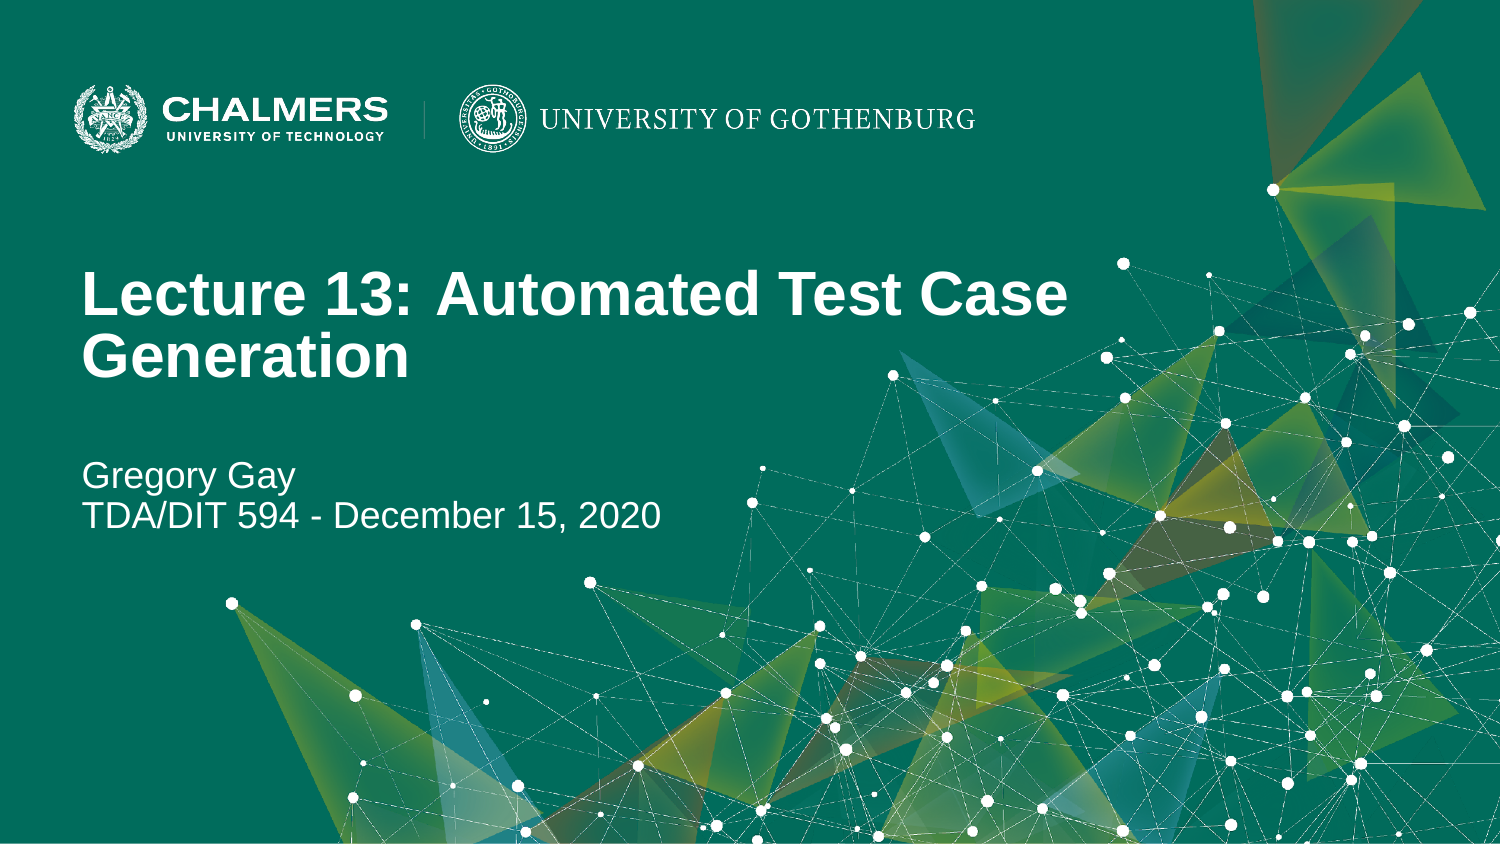

Lecture 13: Automated Test Case Generation
Gregory Gay
TDA/DIT 594 - December 15, 2020